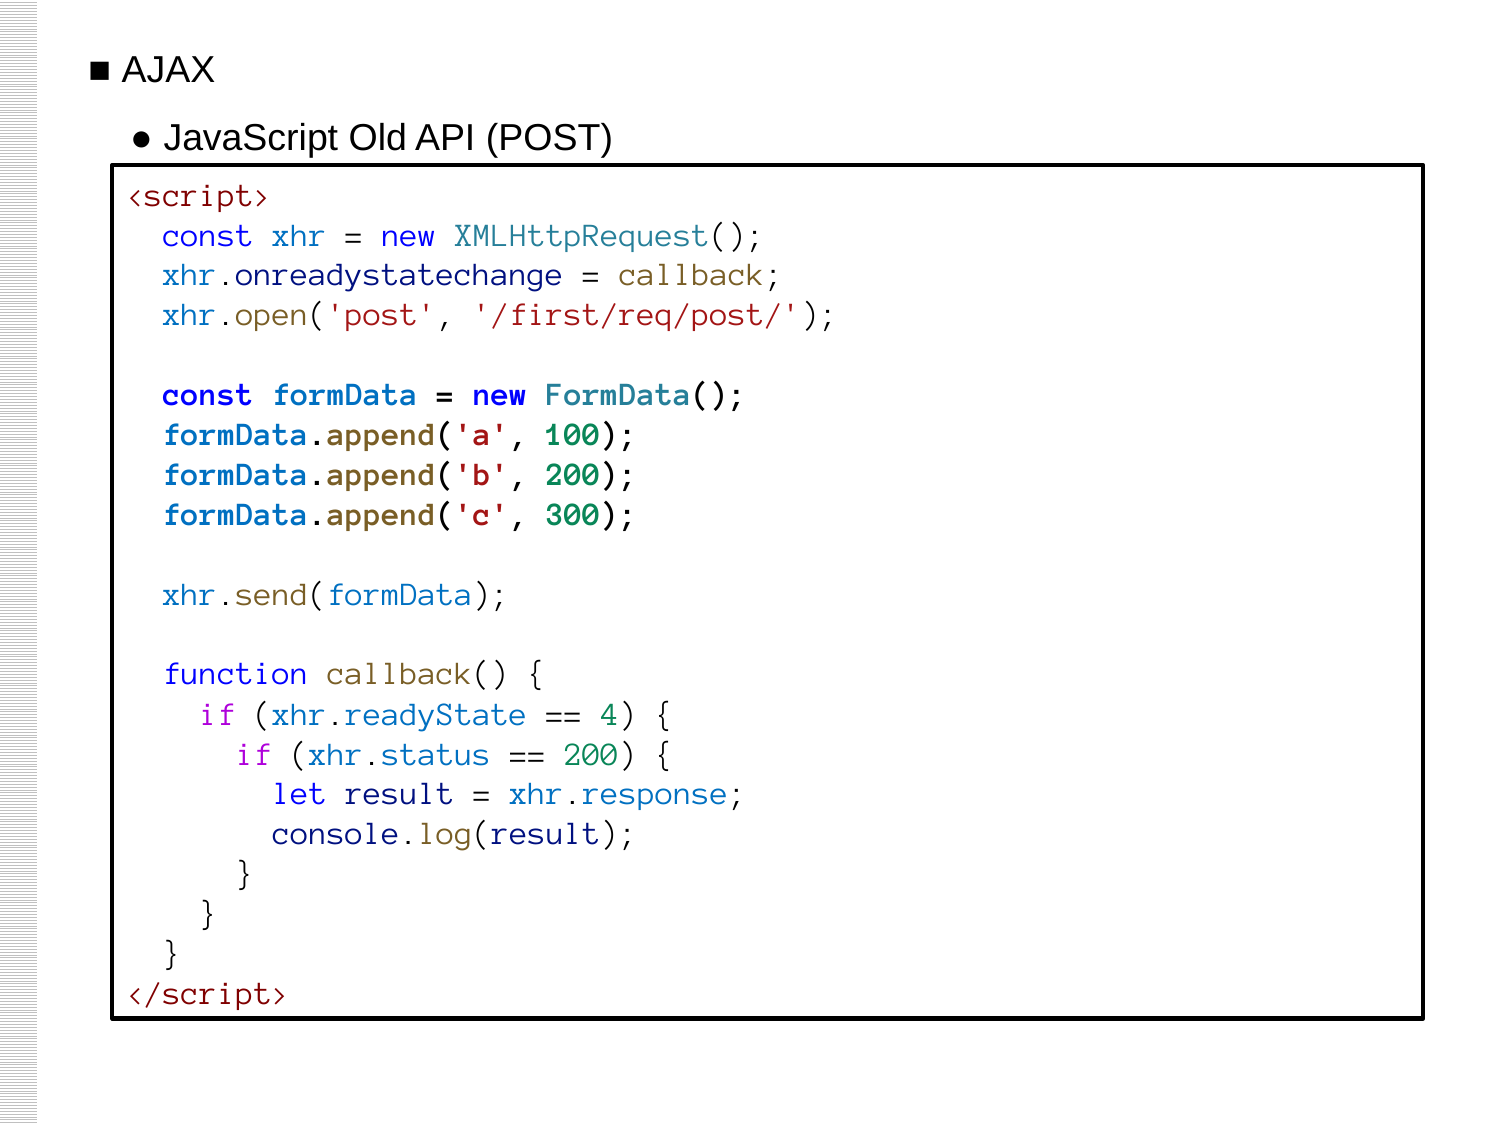

■ AJAX
    ● JavaScript Old API (POST)
<script>
  const xhr = new XMLHttpRequest();
  xhr.onreadystatechange = callback;
  xhr.open('post', '/first/req/post/');

  const formData = new FormData();
  formData.append('a', 100);
  formData.append('b', 200);
  formData.append('c', 300);

  xhr.send(formData);

  function callback() {
    if (xhr.readyState == 4) {
      if (xhr.status == 200) {
        let result = xhr.response;
        console.log(result);
      }
    }
  }
</script>